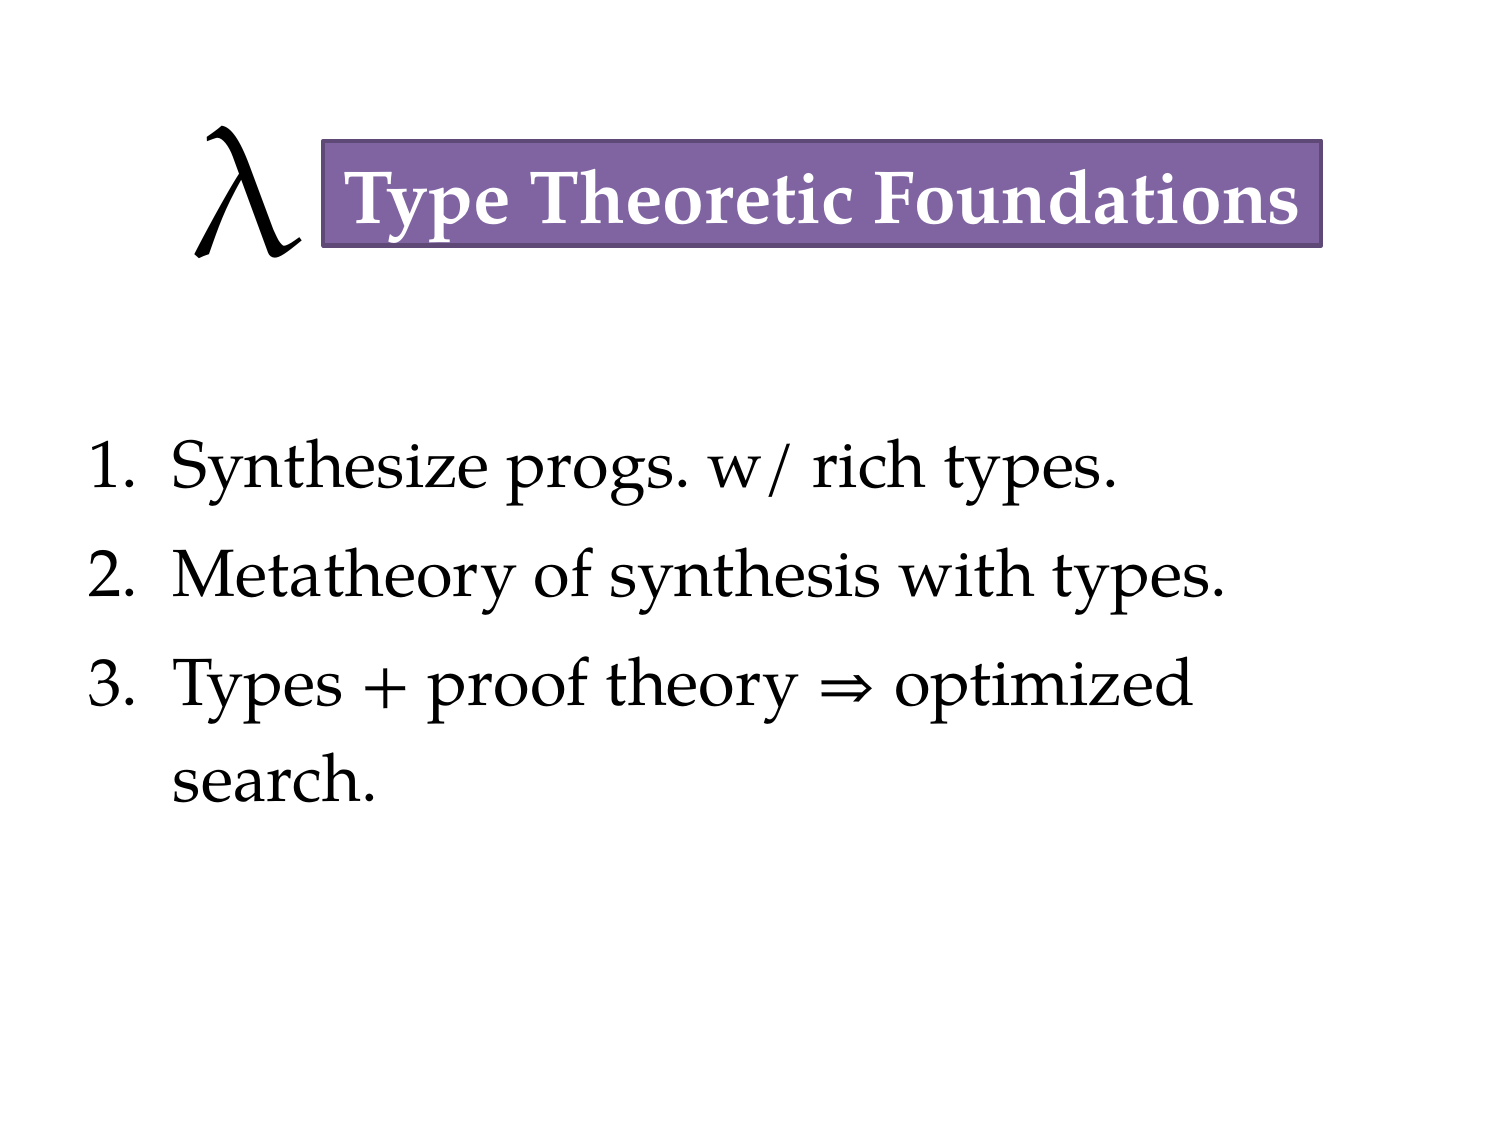

λ
Type Theoretic Foundations
Synthesize progs. w/ rich types.
Metatheory of synthesis with types.
Types + proof theory ⇒ optimized search.